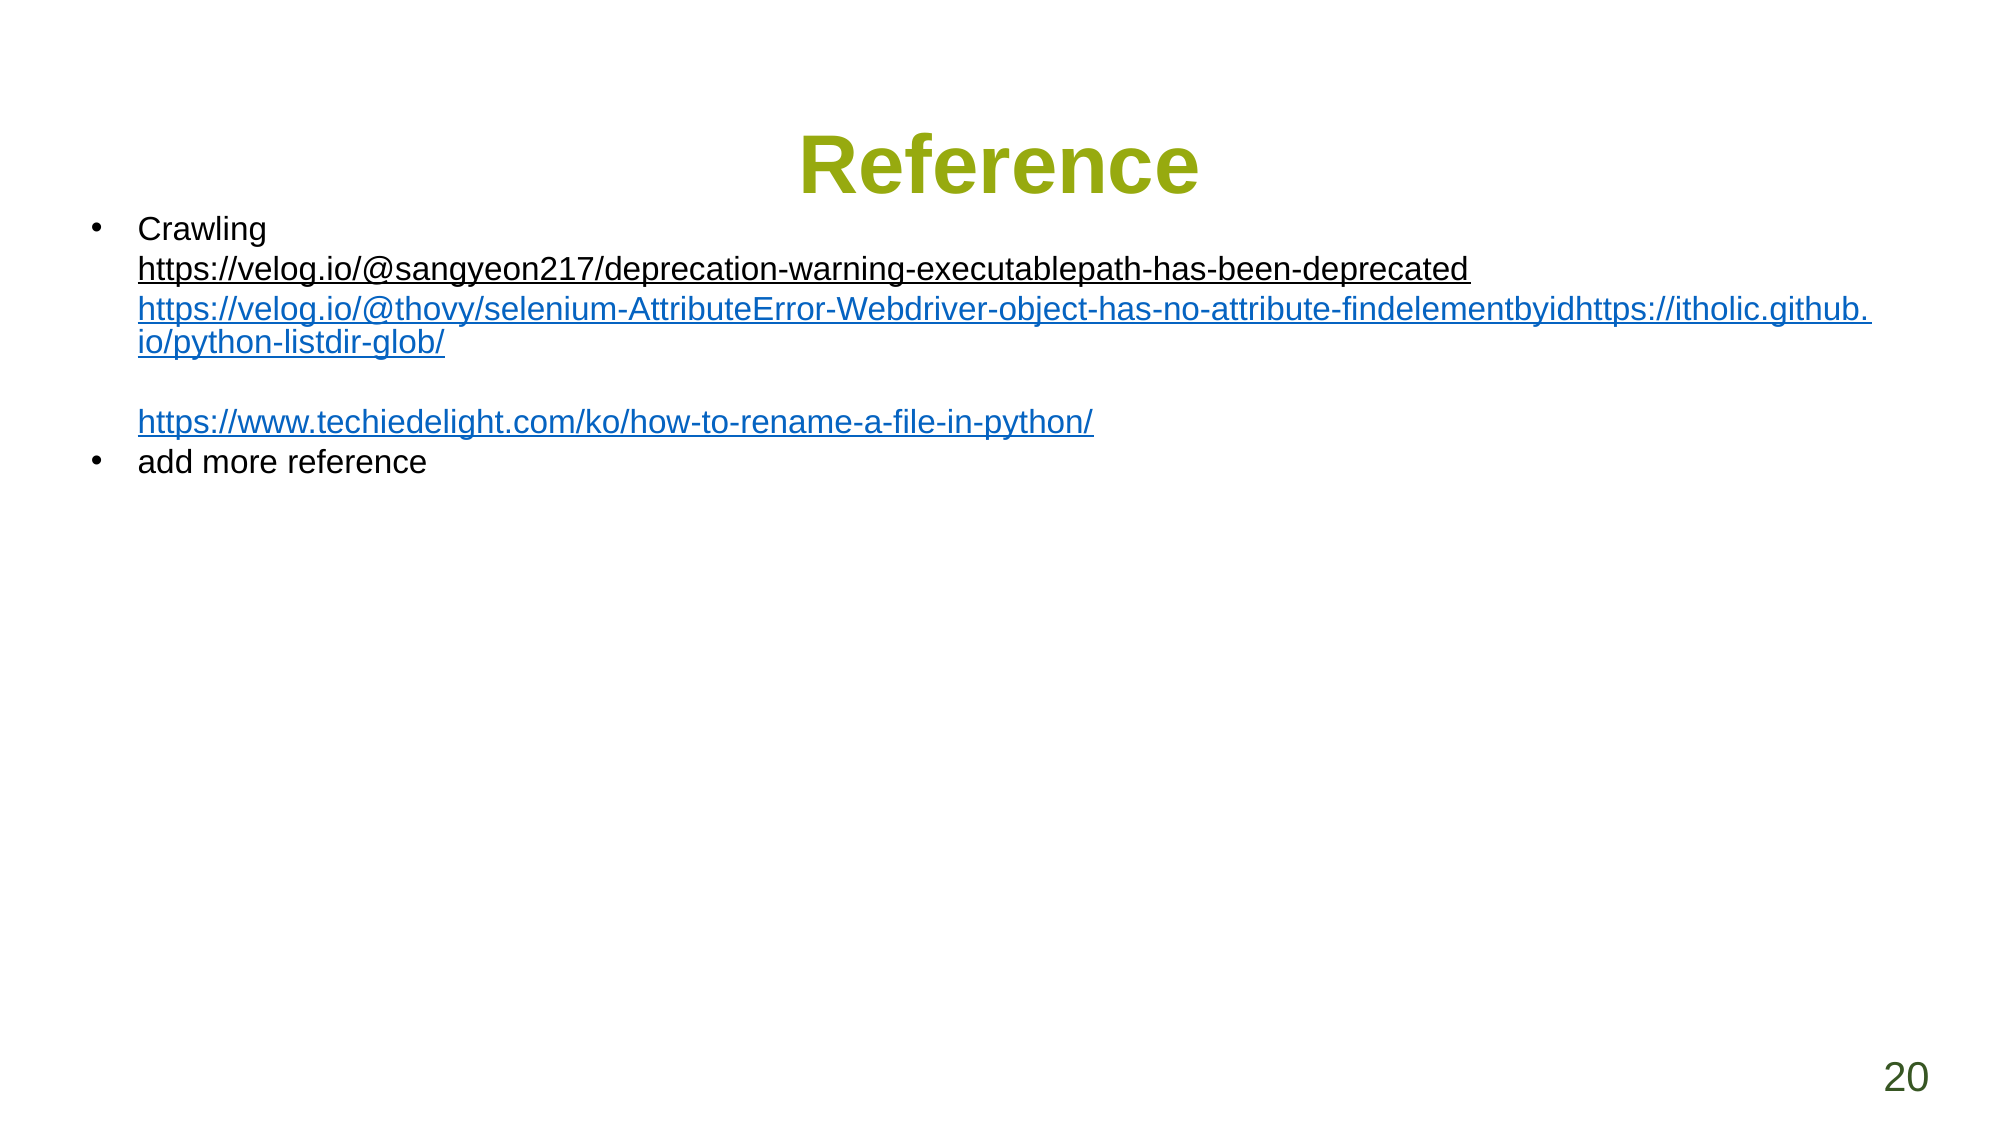

Reference

Crawling
https://velog.io/@sangyeon217/deprecation-warning-executablepath-has-been-deprecated
https://velog.io/@thovy/selenium-AttributeError-Webdriver-object-has-no-attribute-findelementbyidhttps://itholic.github.io/python-listdir-glob/
https://www.techiedelight.com/ko/how-to-rename-a-file-in-python/
add more reference

20